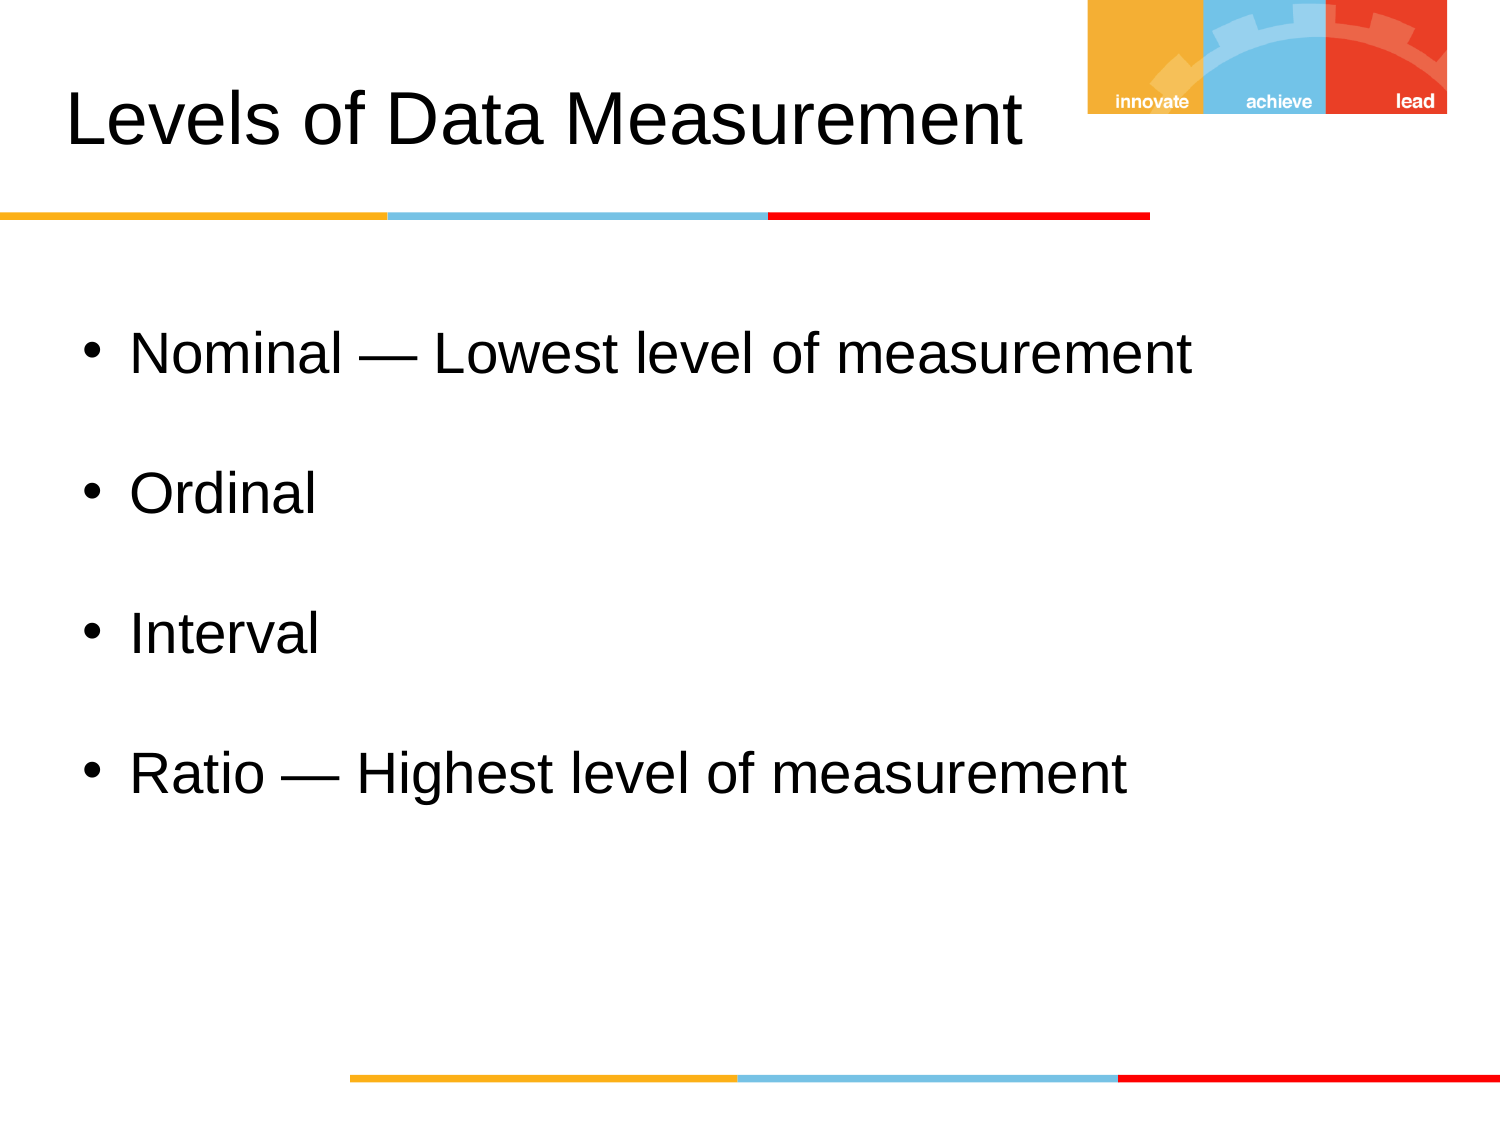

# Levels of Data Measurement
Nominal — Lowest level of measurement

Ordinal

Interval

Ratio — Highest level of measurement